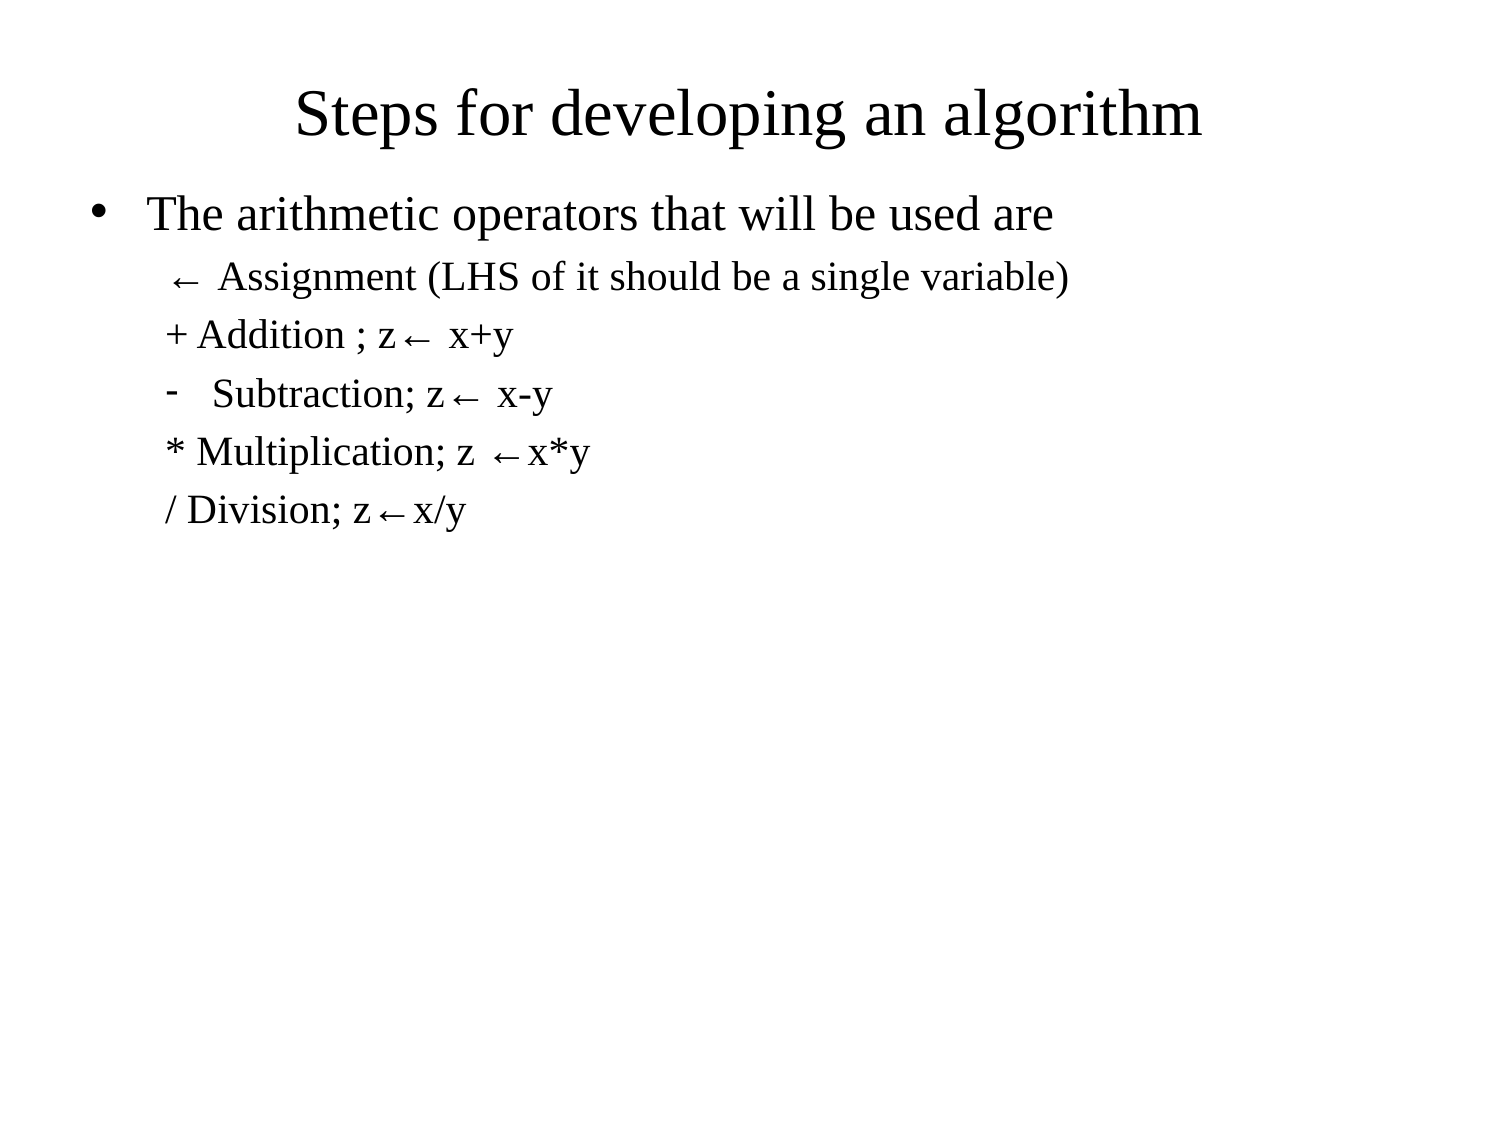

# Steps for developing an algorithm
The arithmetic operators that will be used are
← Assignment (LHS of it should be a single variable)
+ Addition ; z← x+y
Subtraction; z← x-y
* Multiplication; z ←x*y
/ Division; z←x/y